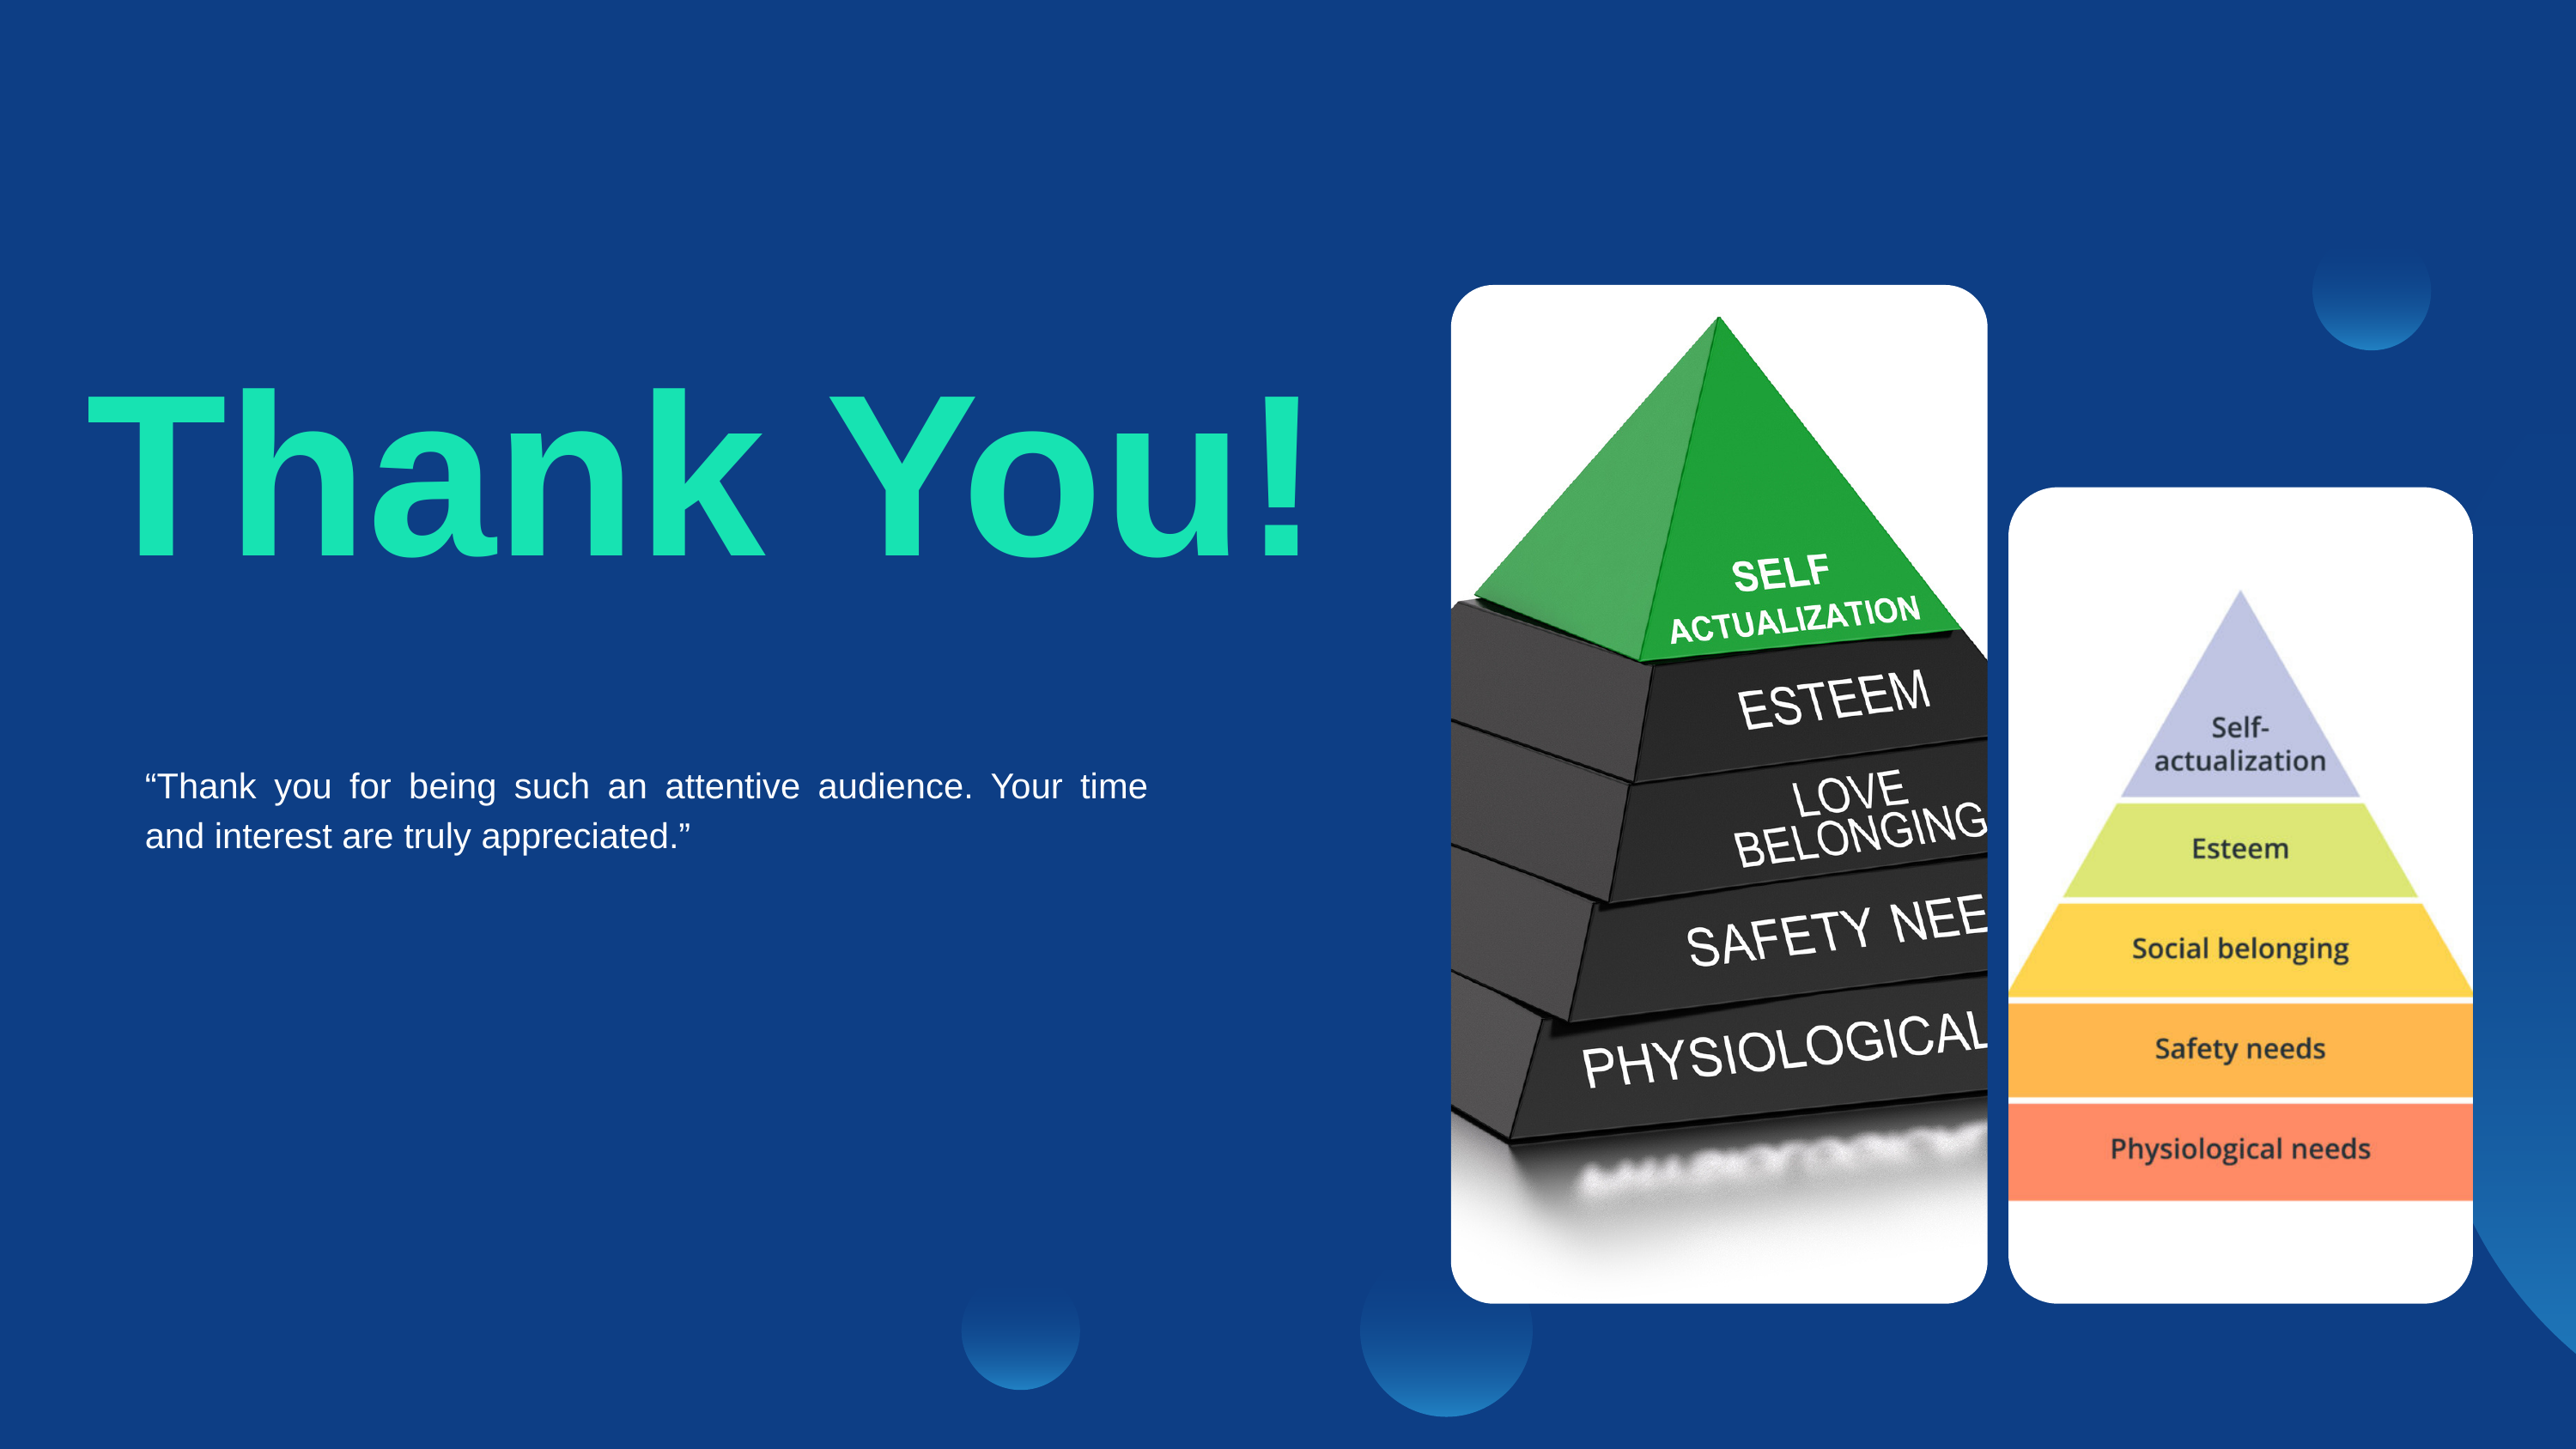

Thank You!

“Thank you for being such an attentive audience. Your time and interest are truly appreciated.”